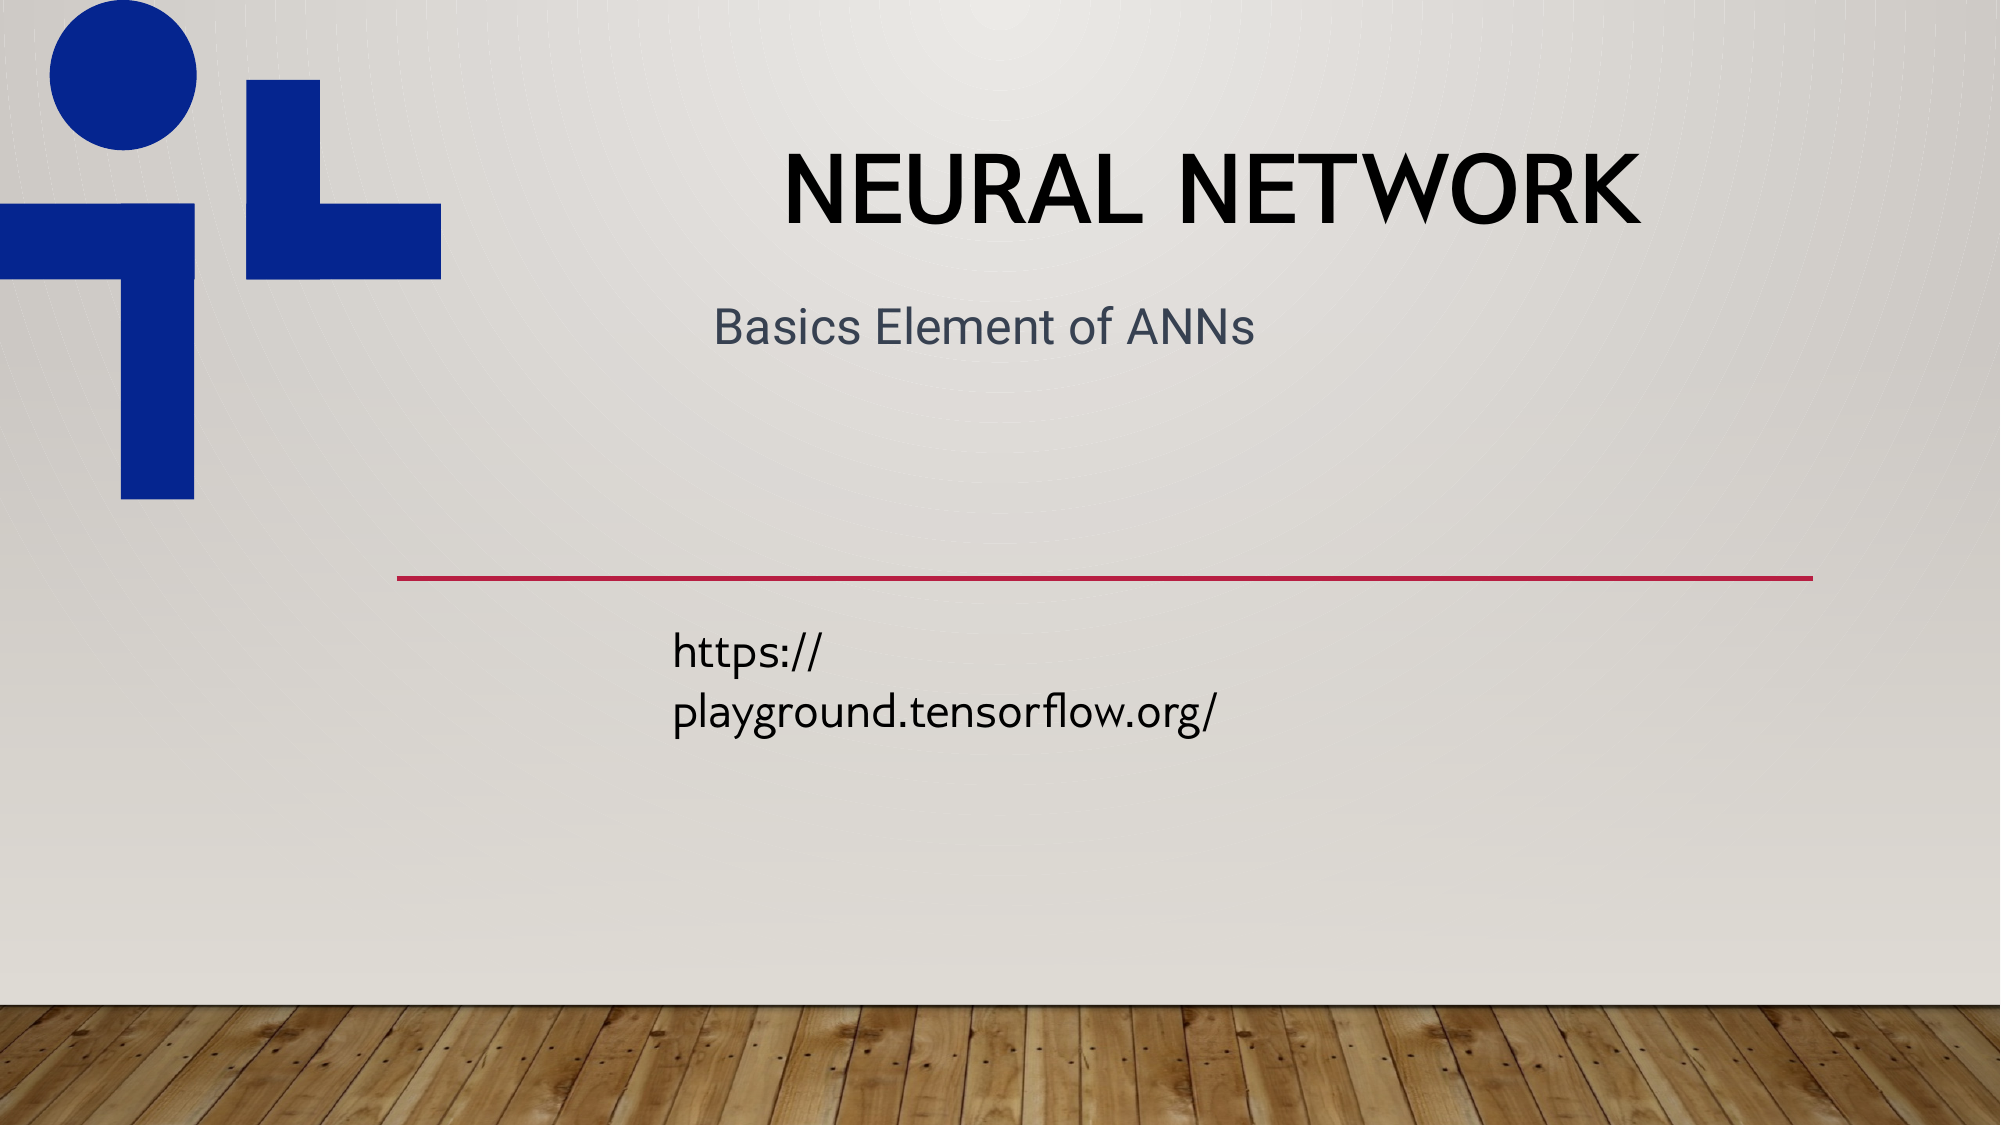

# Neural Network
Basics Element of ANNs
https://playground.tensorflow.org/